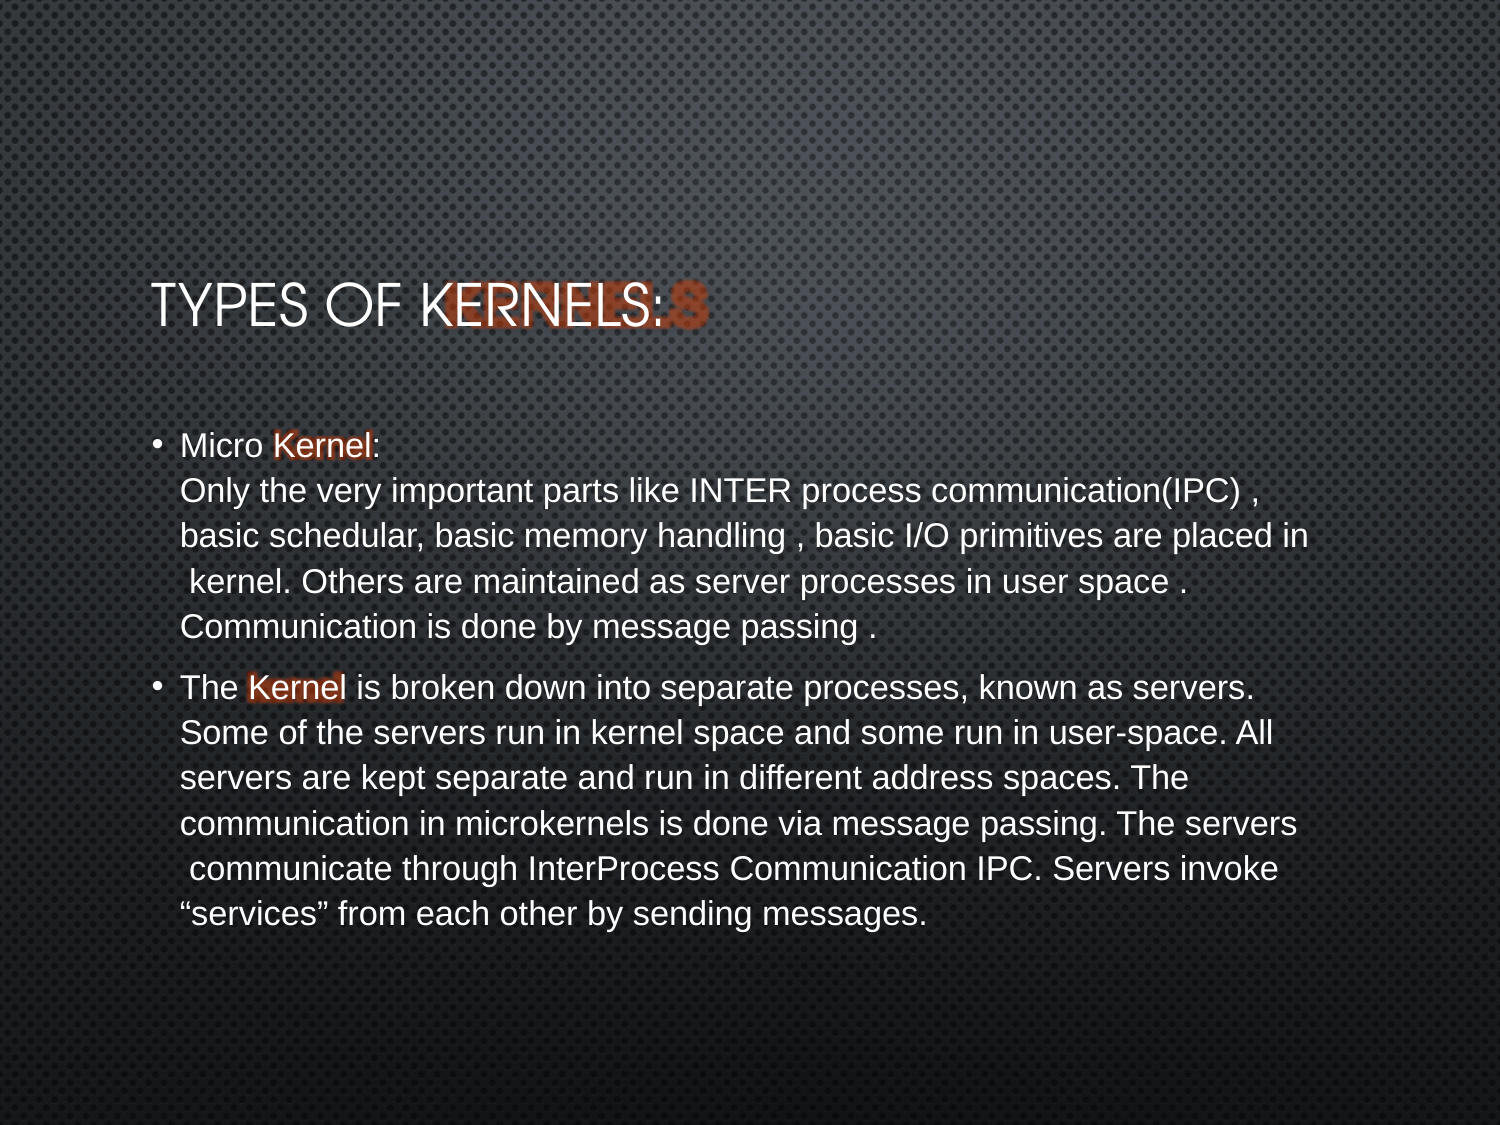

# TYPES OF KERNELS:

Micro Kernel:
Only the very important parts like INTER process communication(IPC) ,  basic schedular, basic memory handling , basic I/O primitives are placed in  kernel. Others are maintained as server processes in user space .
Communication is done by message passing .
The Kernel is broken down into separate processes, known as servers.  Some of the servers run in kernel space and some run in user-space. All  servers are kept separate and run in different address spaces. The  communication in microkernels is done via message passing. The servers  communicate through InterProcess Communication IPC. Servers invoke  “services” from each other by sending messages.